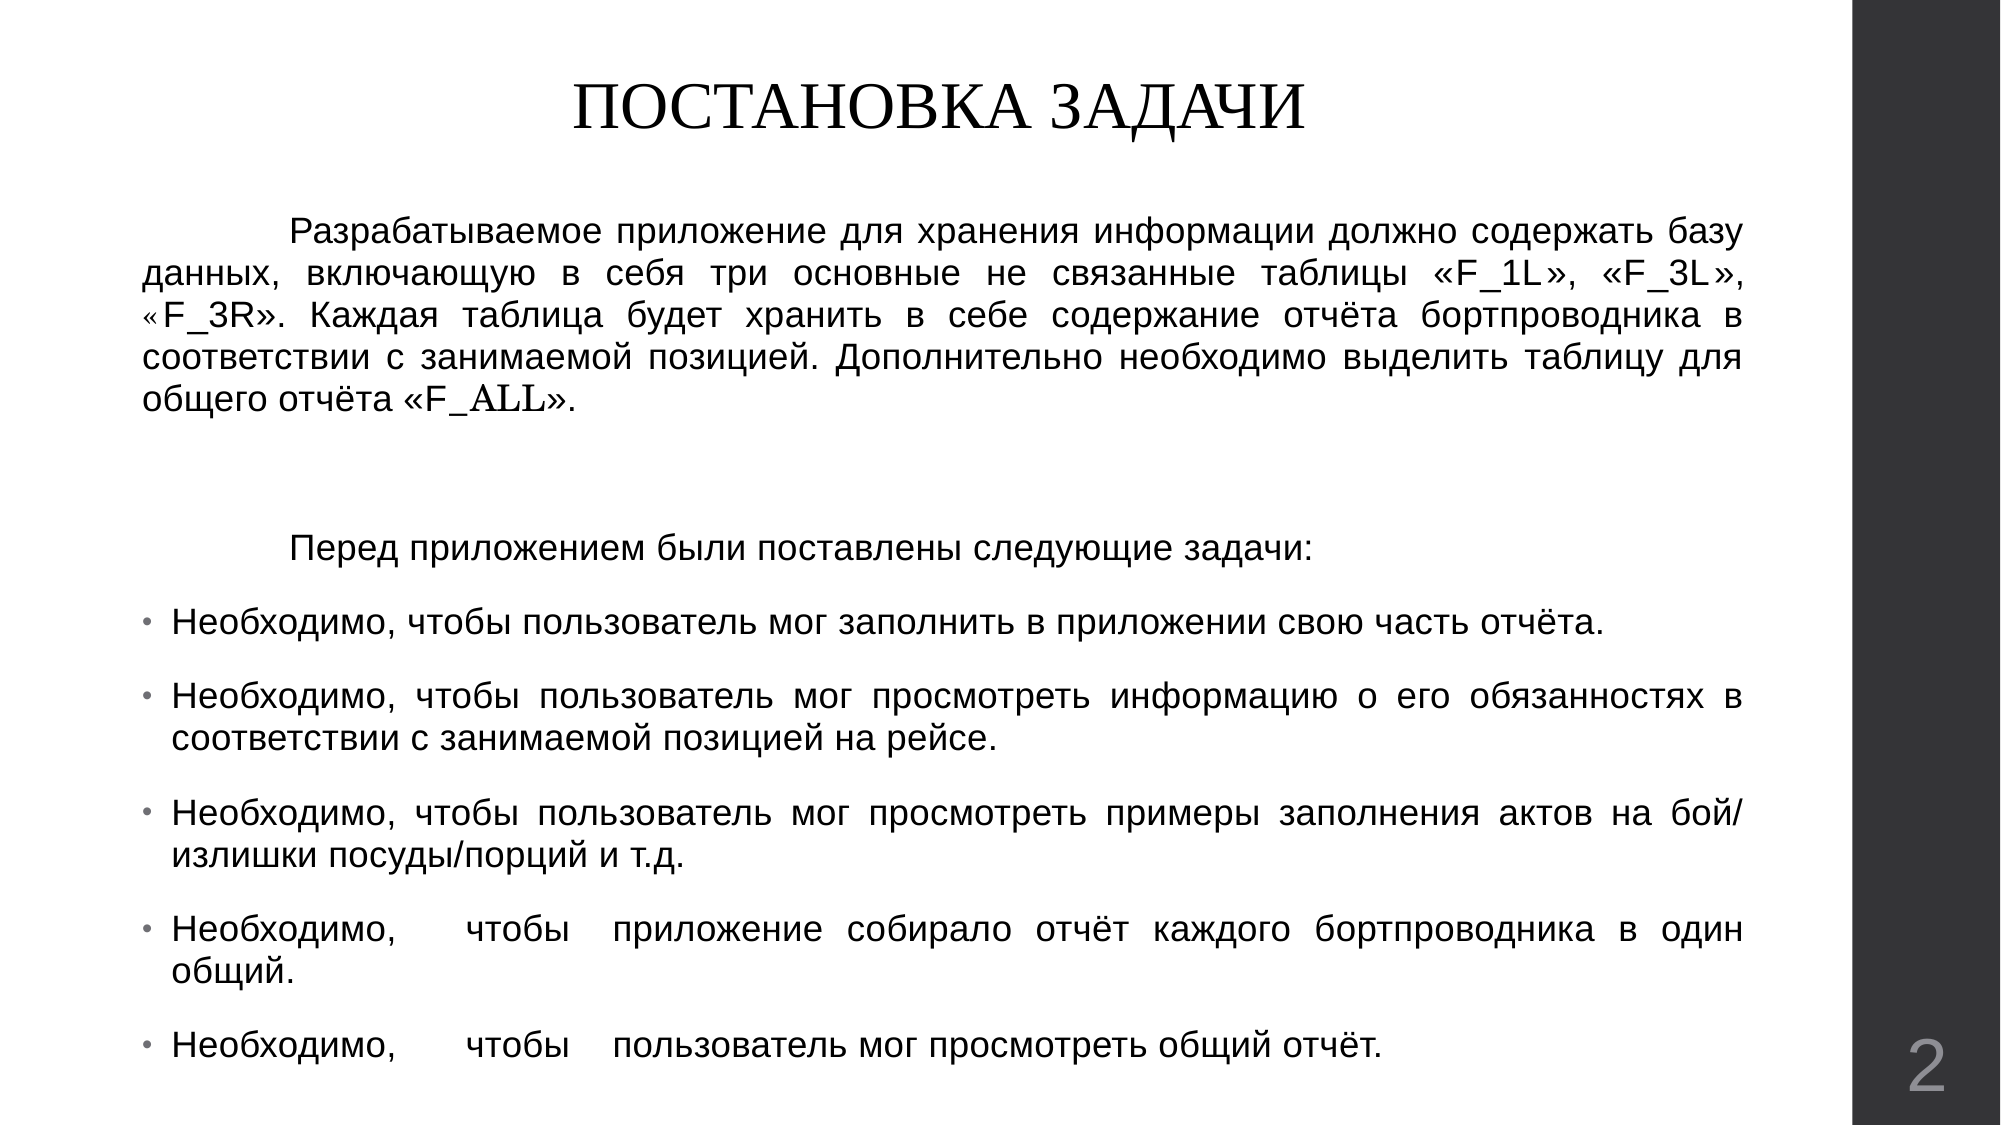

ПОСТАНОВКА ЗАДАЧИ
	Разрабатываемое приложение для хранения информации должно содержать базу данных, включающую в себя три основные не связанные таблицы «F_1L», «F_3L», «F_3R». Каждая таблица будет хранить в себе содержание отчёта бортпроводника в соответствии с занимаемой позицией. Дополнительно необходимо выделить таблицу для общего отчёта «F_ALL».

	Перед приложением были поставлены следующие задачи:
Необходимо, чтобы пользователь мог заполнить в приложении свою часть отчёта.
Необходимо, чтобы пользователь мог просмотреть информацию о его обязанностях в соответствии с занимаемой позицией на рейсе.
Необходимо, чтобы пользователь мог просмотреть примеры заполнения актов на бой/ излишки посуды/порций и т.д.
Необходимо,	чтобы	приложение собирало отчёт каждого бортпроводника в один общий.
Необходимо,	чтобы	пользователь мог просмотреть общий отчёт.

2